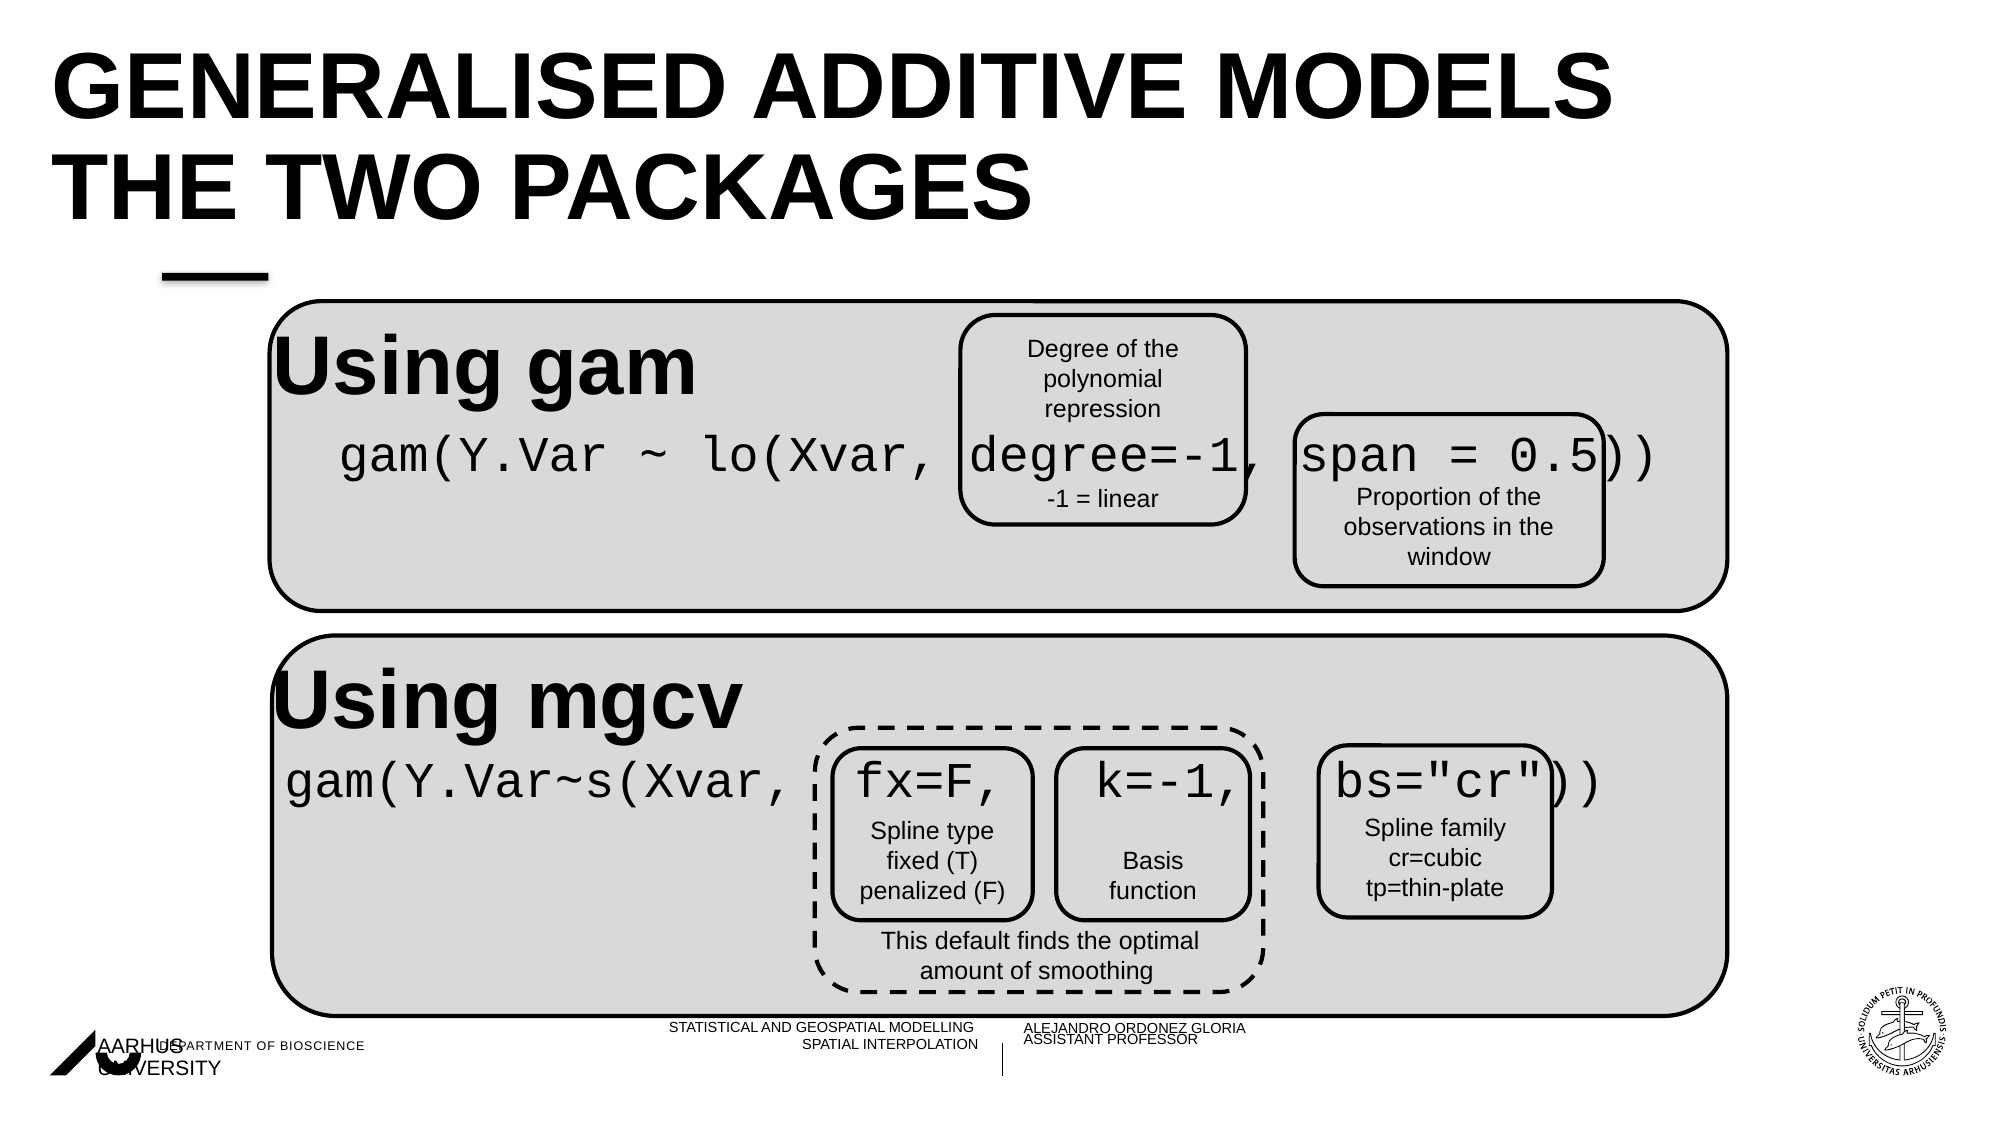

# Generalised Additive Models The two packages

Using gam
Degree of the polynomial repression

-1 = linear
Proportion of the observations in the window
gam(Y.Var ∼ lo(Xvar, degree=-1, span = 0.5))

Using mgcv

Spline family
cr=cubic
tp=thin-plate
Basis function
Spline type
fixed (T) penalized (F)
This default finds the optimal amount of smoothing
gam(Y.Var∼s(Xvar,  fx=F,   k=-1,   bs="cr"))